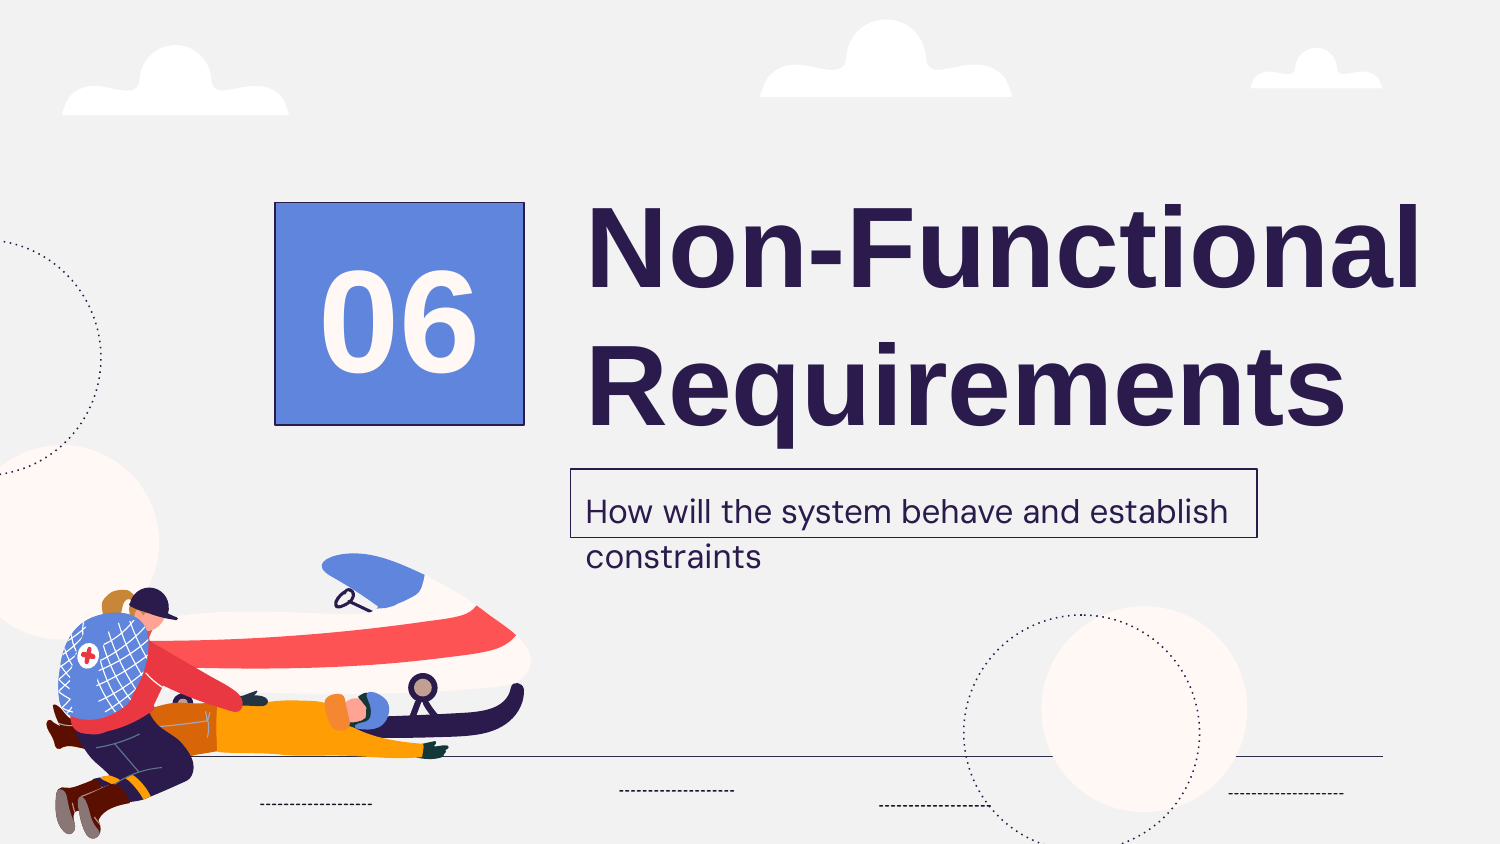

# Non-Functional
Requirements
06
How will the system behave and establish constraints